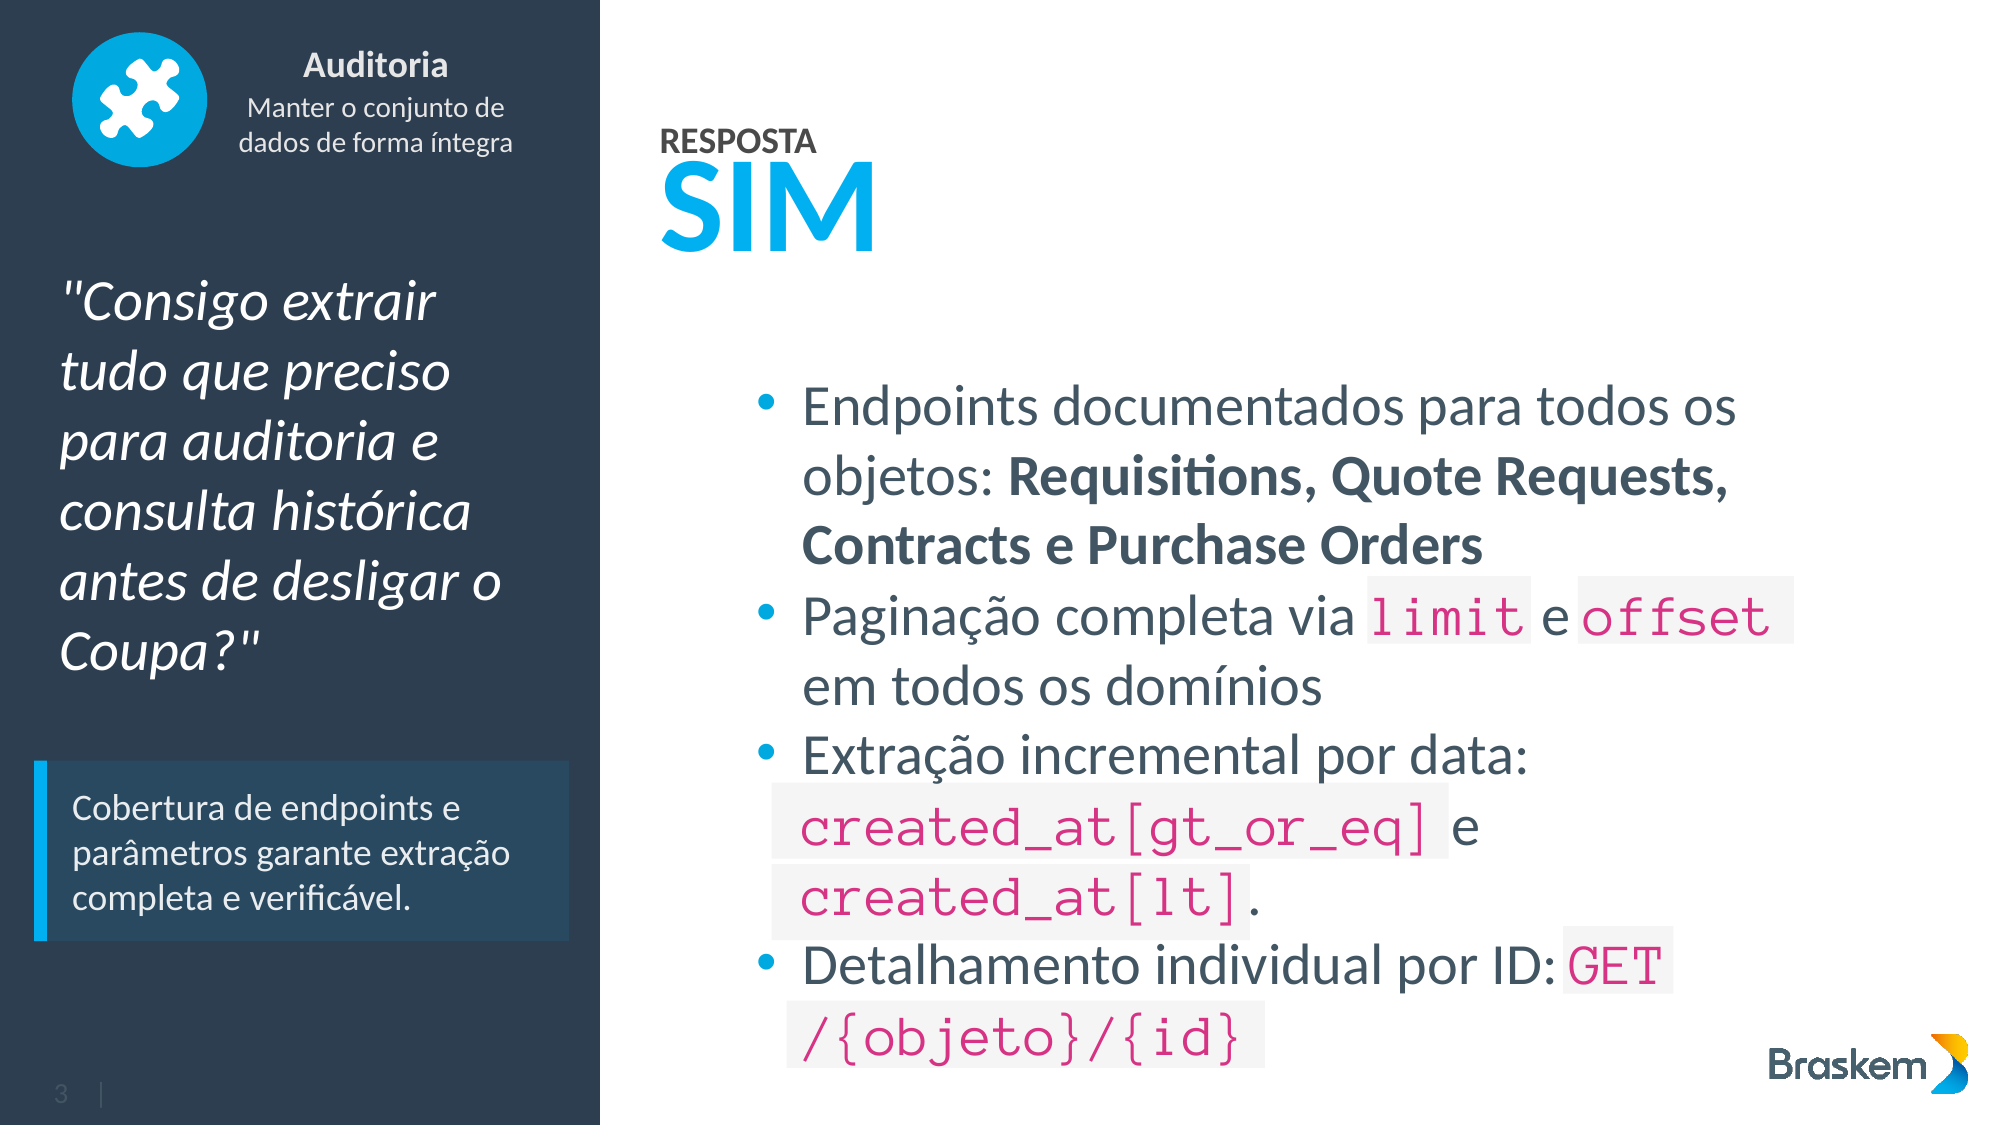

Auditoria
Manter o conjunto de dados de forma íntegra

RESPOSTA
SIM
"Consigo extrair tudo que preciso para auditoria e consulta histórica antes de desligar o Coupa?"
Endpoints documentados para todos os objetos: Requisitions, Quote Requests, Contracts e Purchase Orders
Paginação completa via limit e offset em todos os domínios
Extração incremental por data: created_at[gt_or_eq] e created_at[lt].
Detalhamento individual por ID: GET /{objeto}/{id}

Cobertura de endpoints e parâmetros garante extração completa e verificável.

3    |